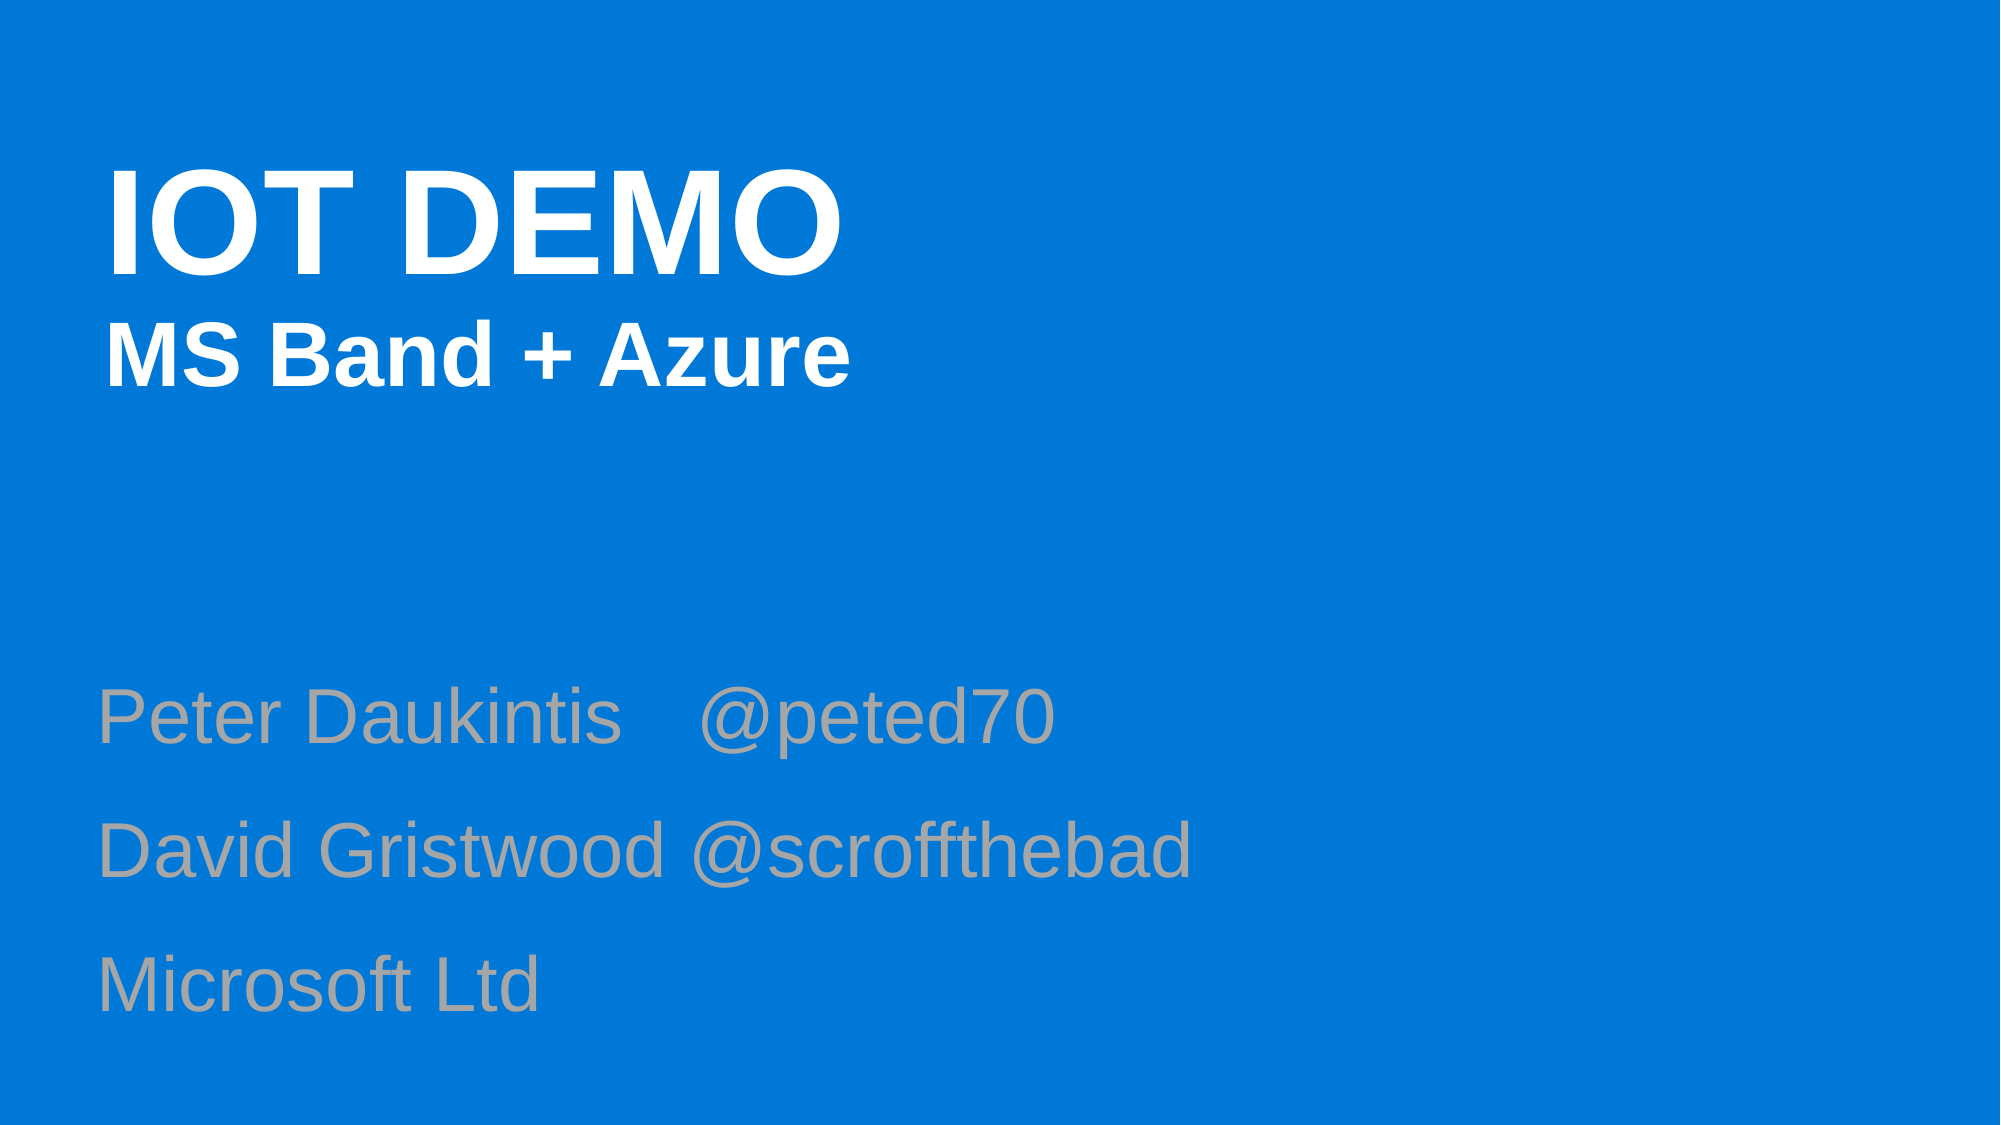

IOT DEMO
MS Band + Azure

Peter Daukintis	@peted70
David Gristwood @scroffthebad
Microsoft Ltd